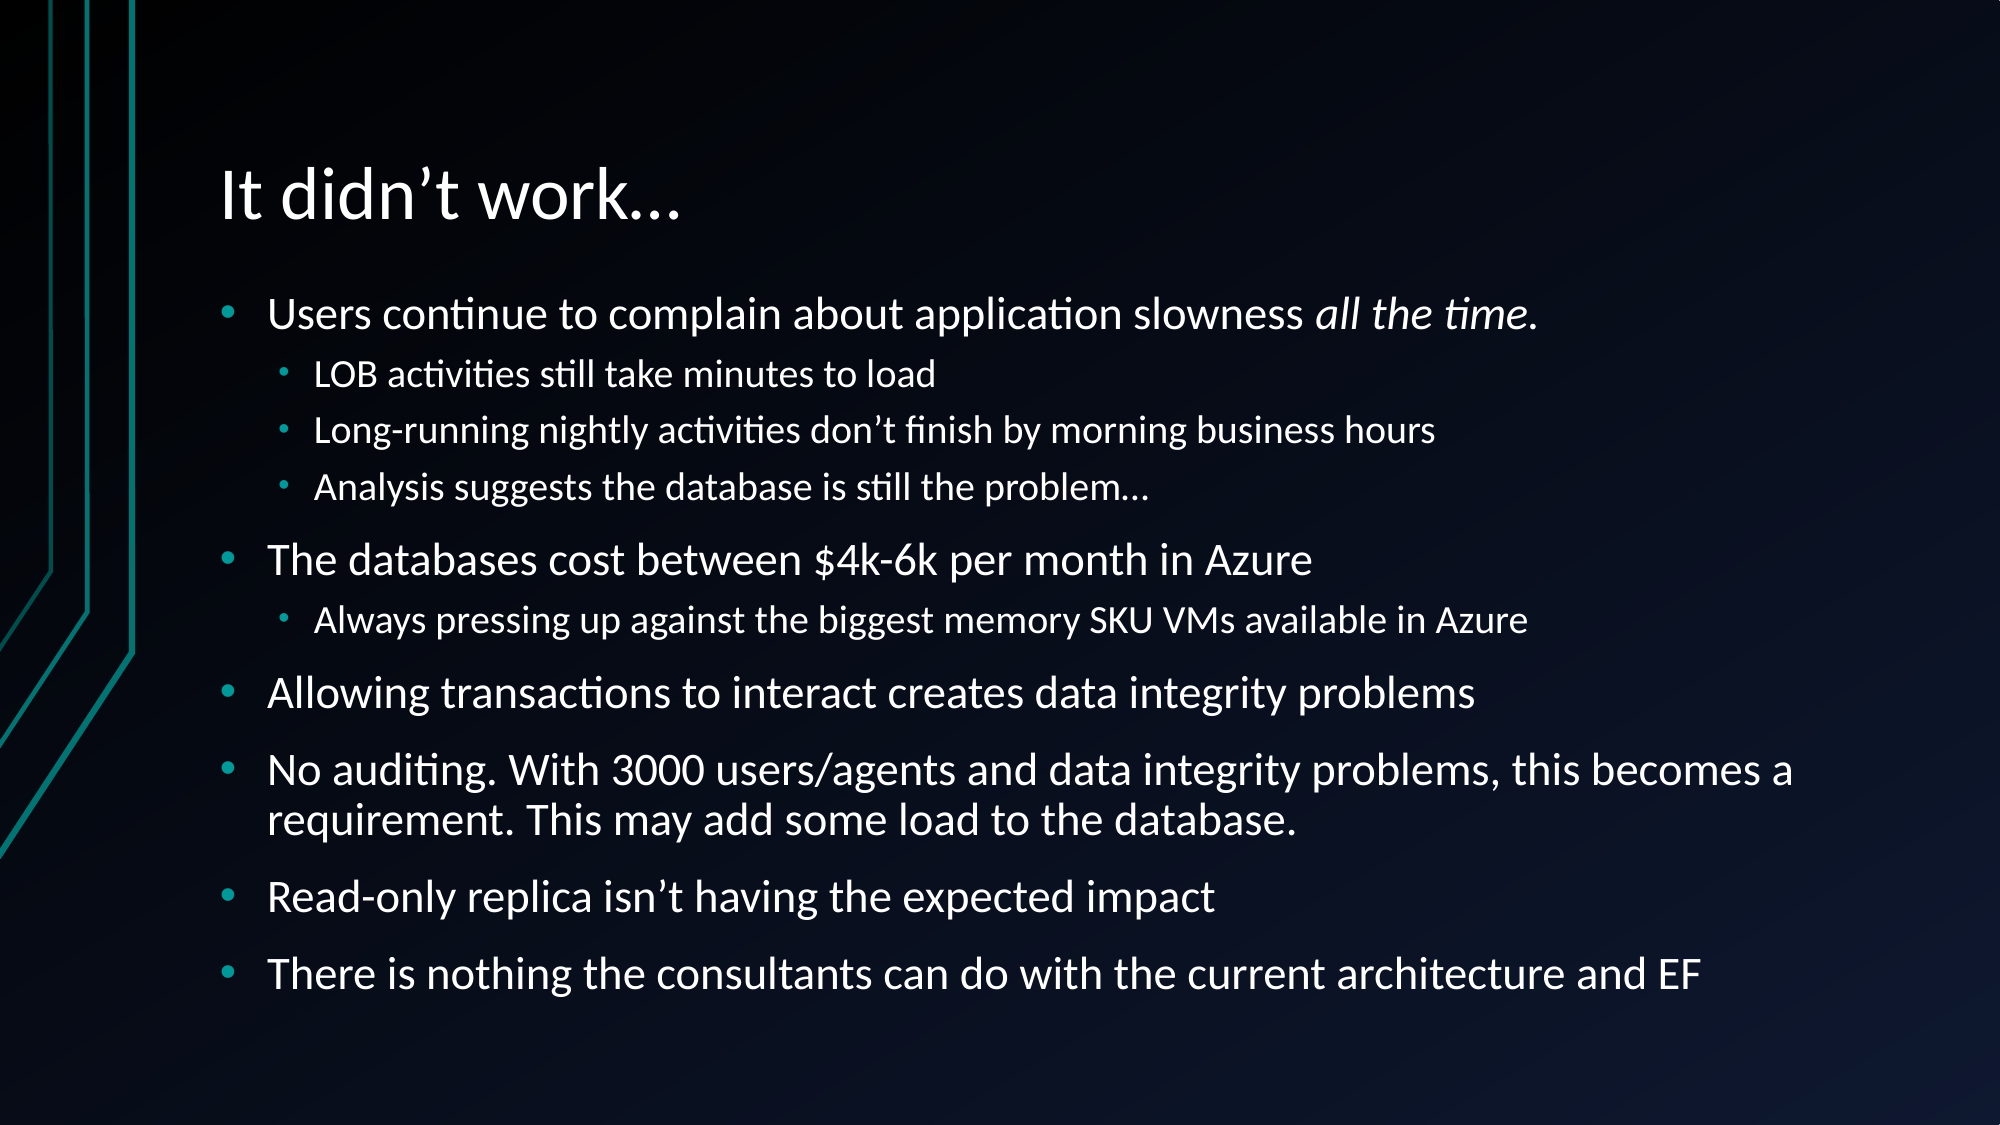

# It didn’t work…
Users continue to complain about application slowness all the time.
LOB activities still take minutes to load
Long-running nightly activities don’t finish by morning business hours
Analysis suggests the database is still the problem…
The databases cost between $4k-6k per month in Azure
Always pressing up against the biggest memory SKU VMs available in Azure
Allowing transactions to interact creates data integrity problems
No auditing. With 3000 users/agents and data integrity problems, this becomes a requirement. This may add some load to the database.
Read-only replica isn’t having the expected impact
There is nothing the consultants can do with the current architecture and EF